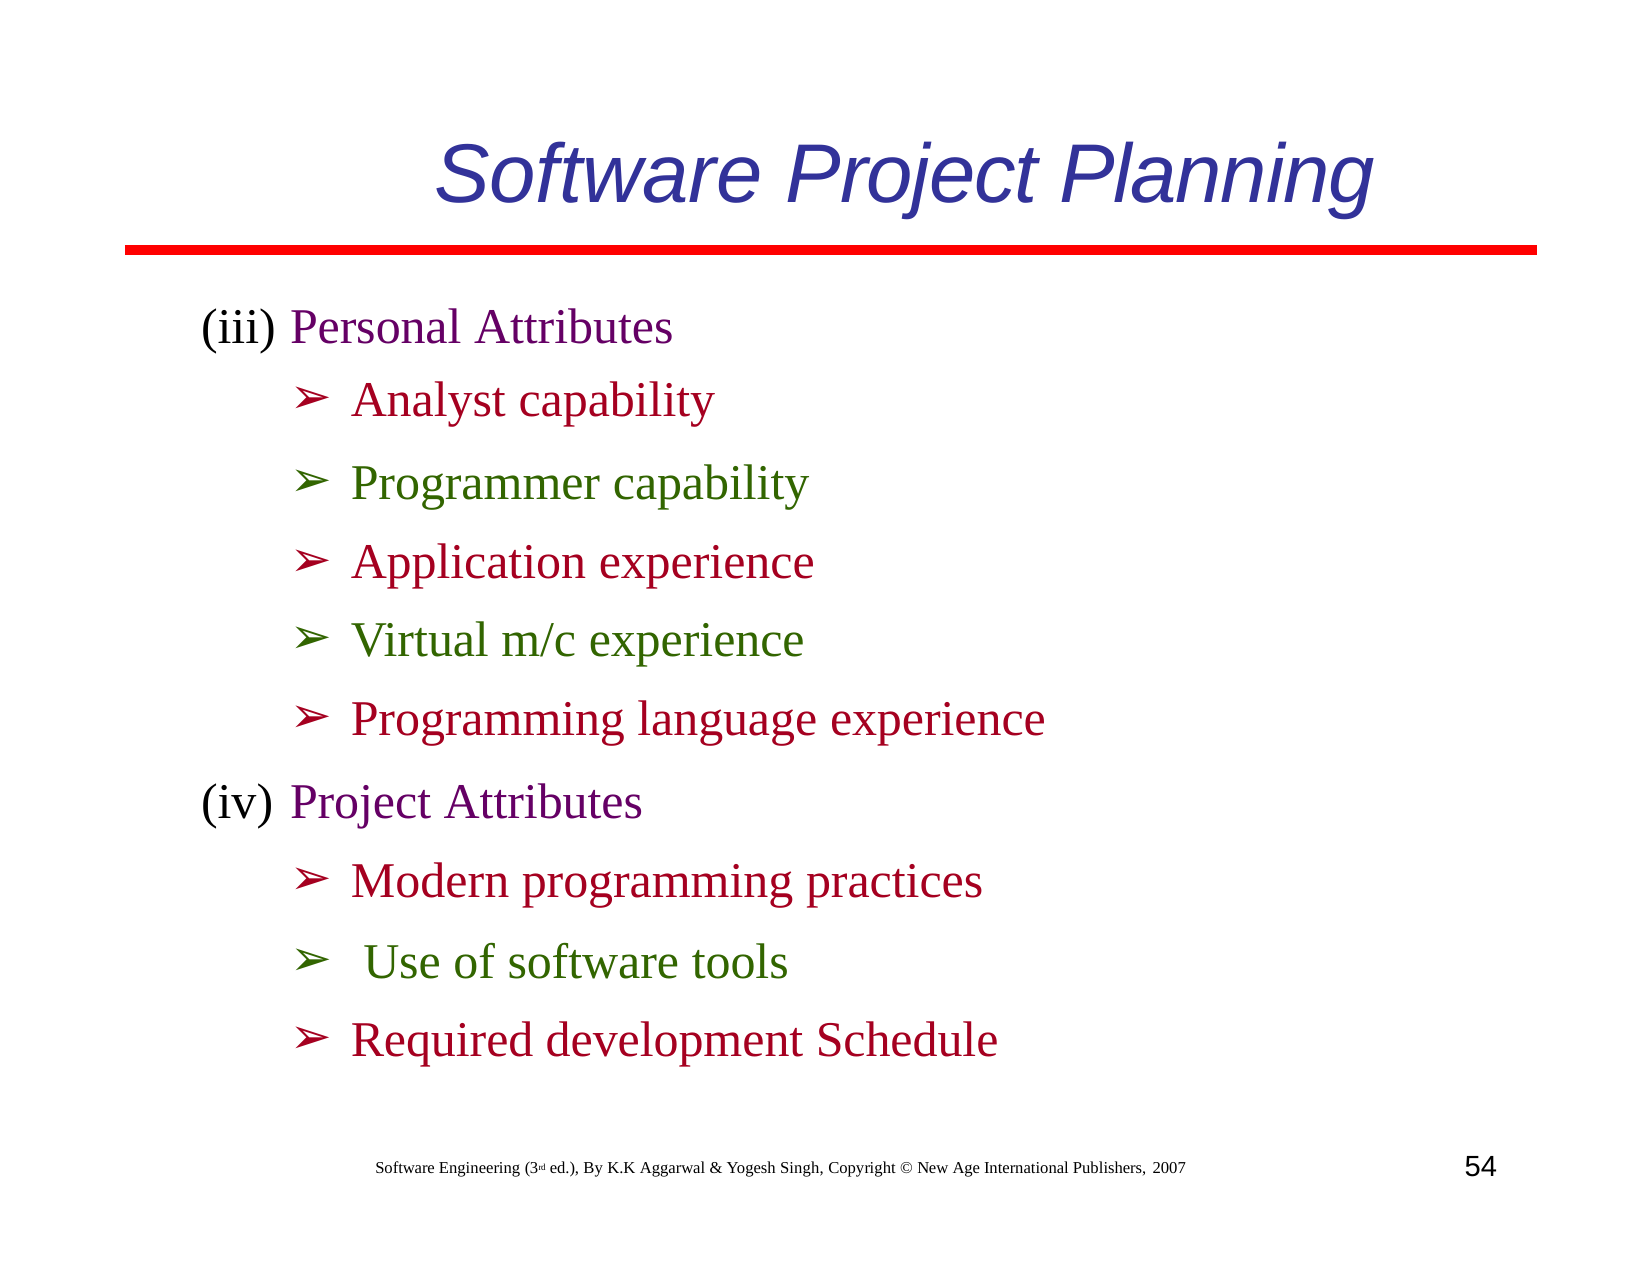

# Software Project Planning

Personal Attributes
Analyst capability
Programmer capability
Application experience
Virtual m/c experience
Programming language experience
Project Attributes
Modern programming practices
Use of software tools
Required development Schedule
54
Software Engineering (3rd  ed.), By K.K Aggarwal & Yogesh Singh, Copyright © New Age International Publishers, 2007